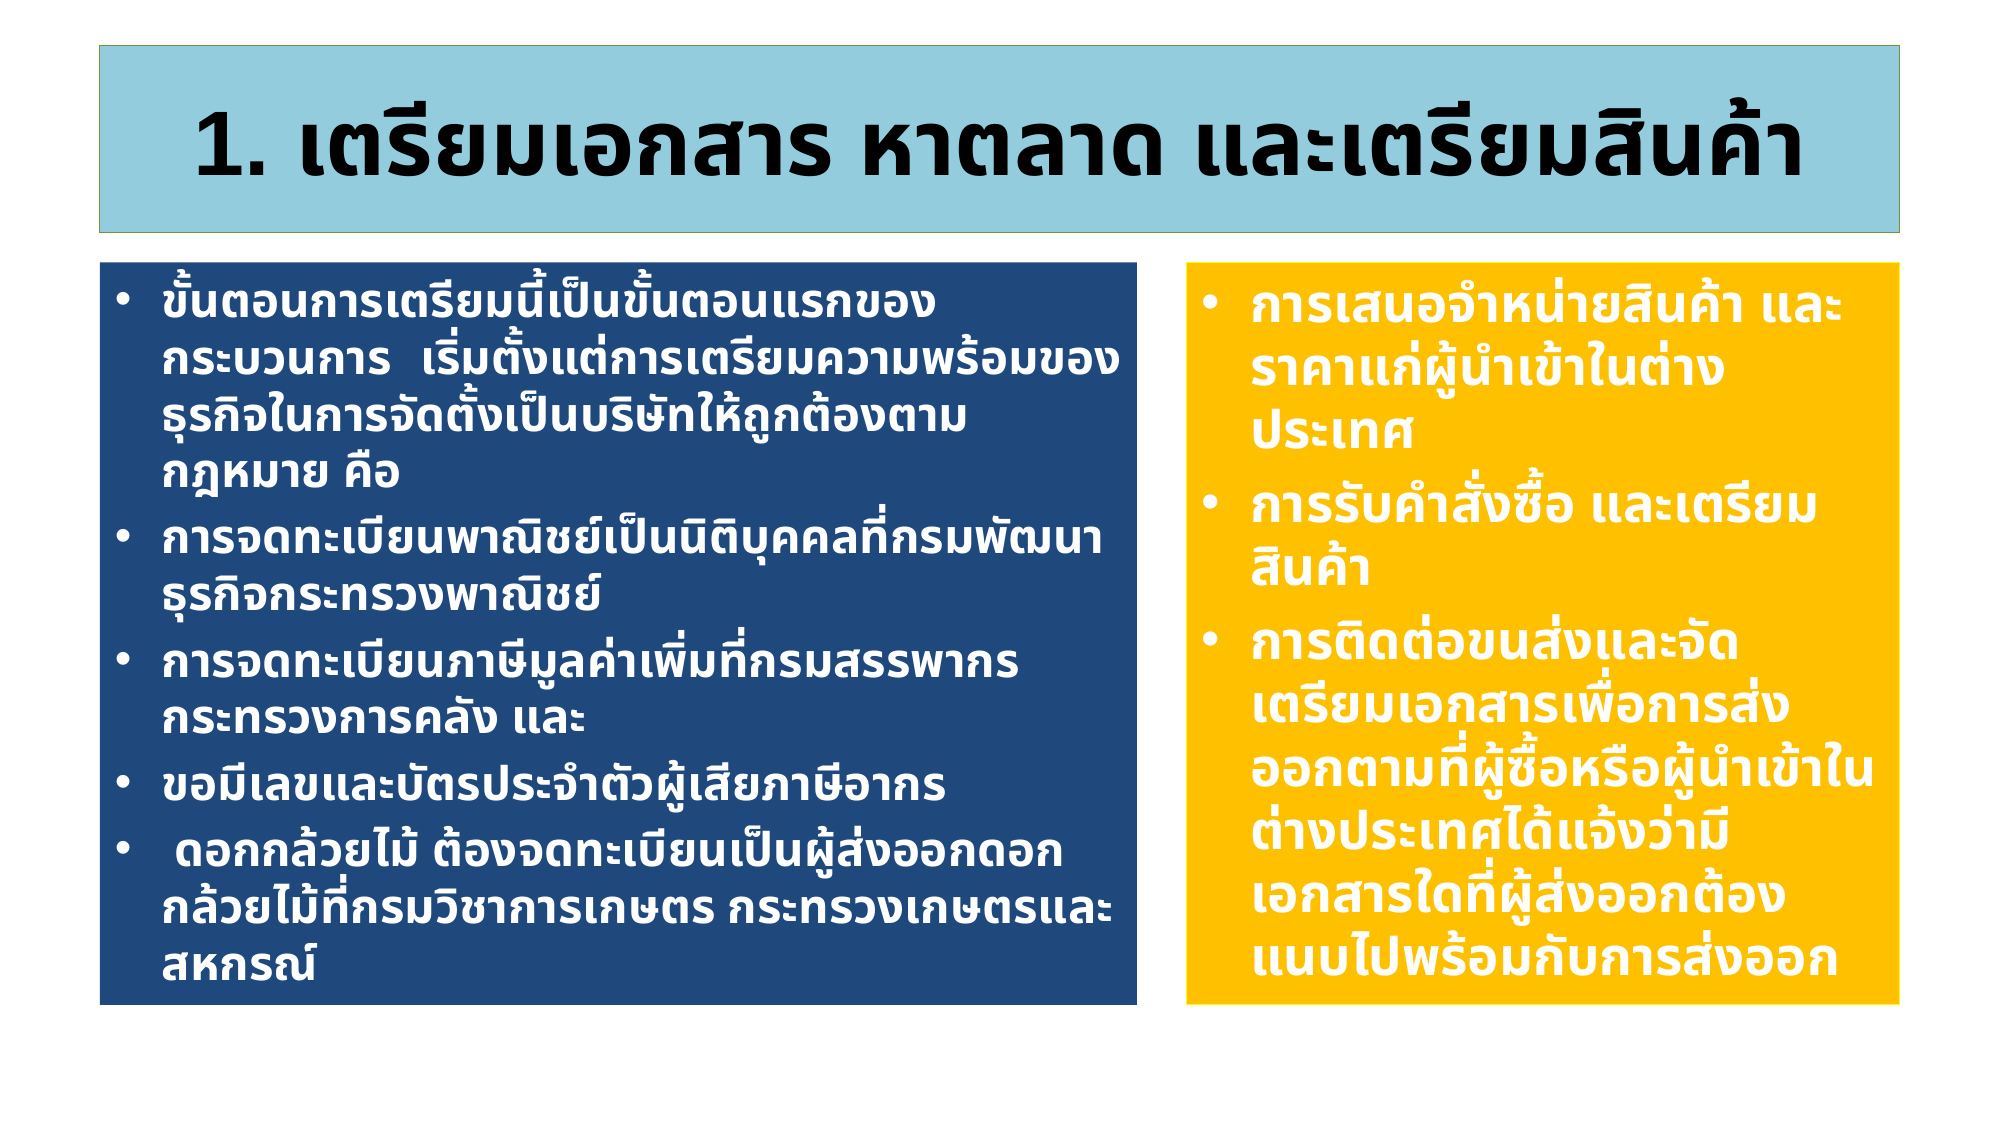

# 1. เตรียมเอกสาร หาตลาด และเตรียมสินค้า
การเสนอจำหน่ายสินค้า และราคาแก่ผู้นำเข้าในต่างประเทศ
การรับคำสั่งซื้อ และเตรียมสินค้า
การติดต่อขนส่งและจัดเตรียมเอกสารเพื่อการส่งออกตามที่ผู้ซื้อหรือผู้นำเข้าในต่างประเทศได้แจ้งว่ามีเอกสารใดที่ผู้ส่งออกต้องแนบไปพร้อมกับการส่งออก

ขั้นตอนการเตรียมนี้เป็นขั้นตอนแรกของกระบวนการ เริ่มตั้งแต่การเตรียมความพร้อมของธุรกิจในการจัดตั้งเป็นบริษัทให้ถูกต้องตามกฎหมาย คือ
การจดทะเบียนพาณิชย์เป็นนิติบุคคลที่กรมพัฒนาธุรกิจกระทรวงพาณิชย์
การจดทะเบียนภาษีมูลค่าเพิ่มที่กรมสรรพากร กระทรวงการคลัง และ
ขอมีเลขและบัตรประจำตัวผู้เสียภาษีอากร
 ดอกกล้วยไม้ ต้องจดทะเบียนเป็นผู้ส่งออกดอกกล้วยไม้ที่กรมวิชาการเกษตร กระทรวงเกษตรและสหกรณ์